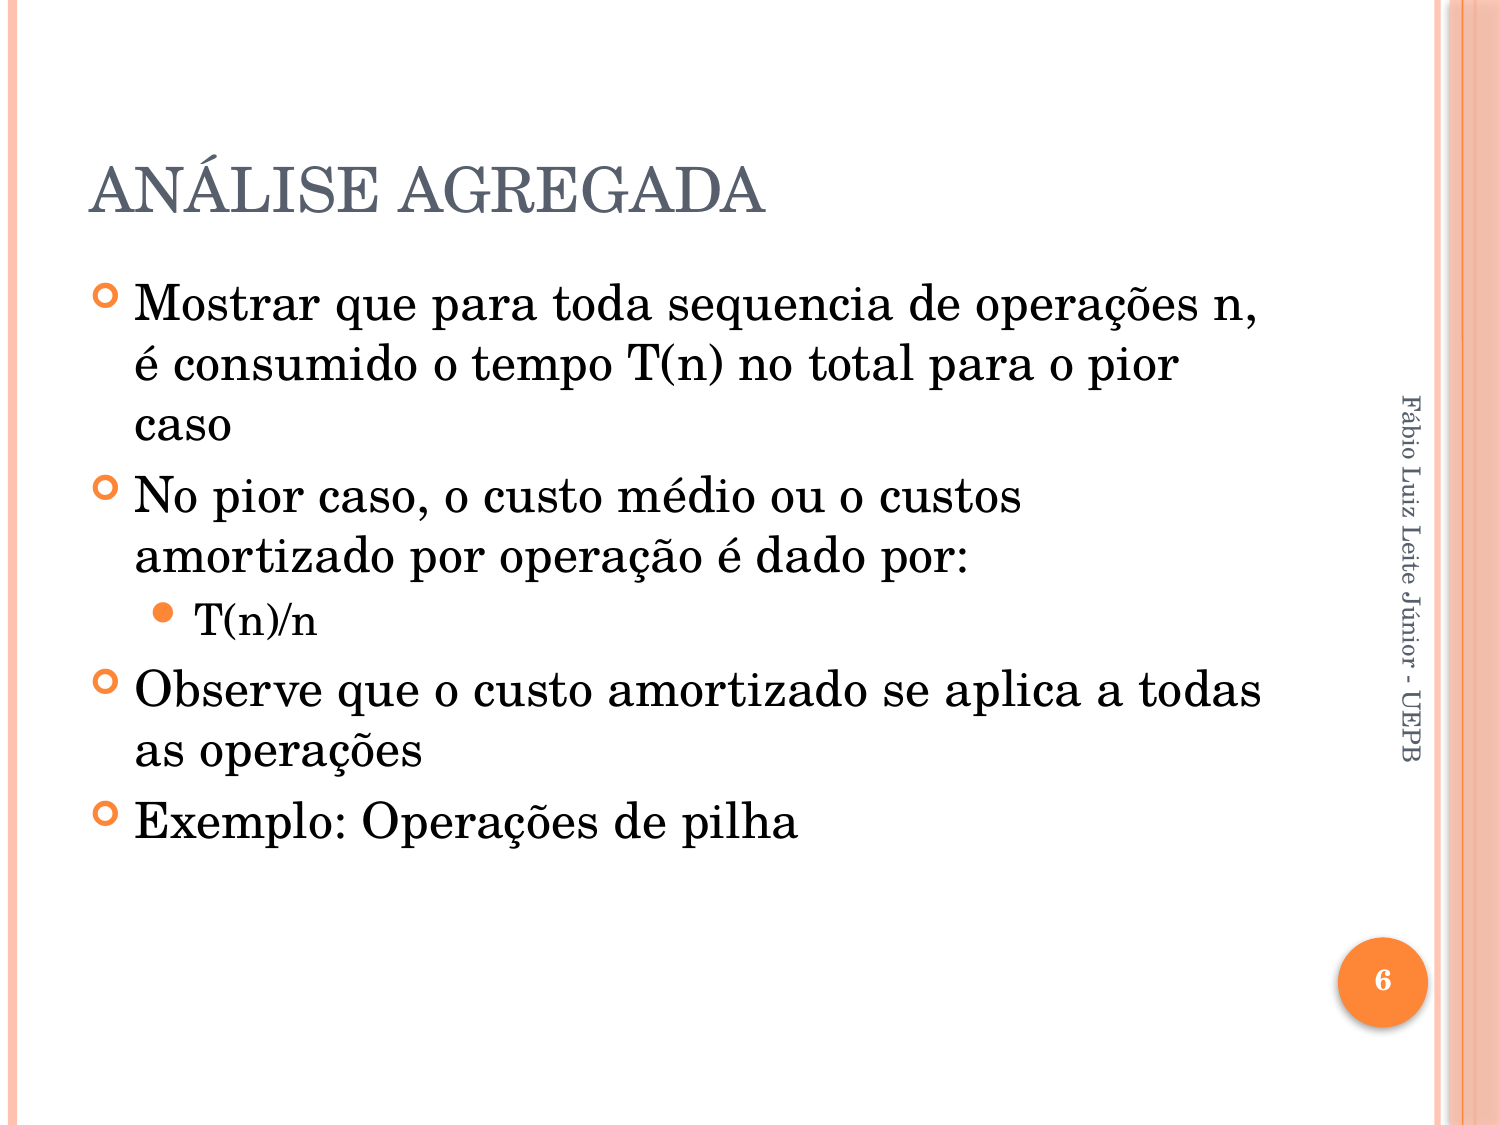

# Análise Agregada
Mostrar que para toda sequencia de operações n, é consumido o tempo T(n) no total para o pior caso
No pior caso, o custo médio ou o custos amortizado por operação é dado por:
T(n)/n
Observe que o custo amortizado se aplica a todas as operações
Exemplo: Operações de pilha
Fábio Luiz Leite Júnior - UEPB
6